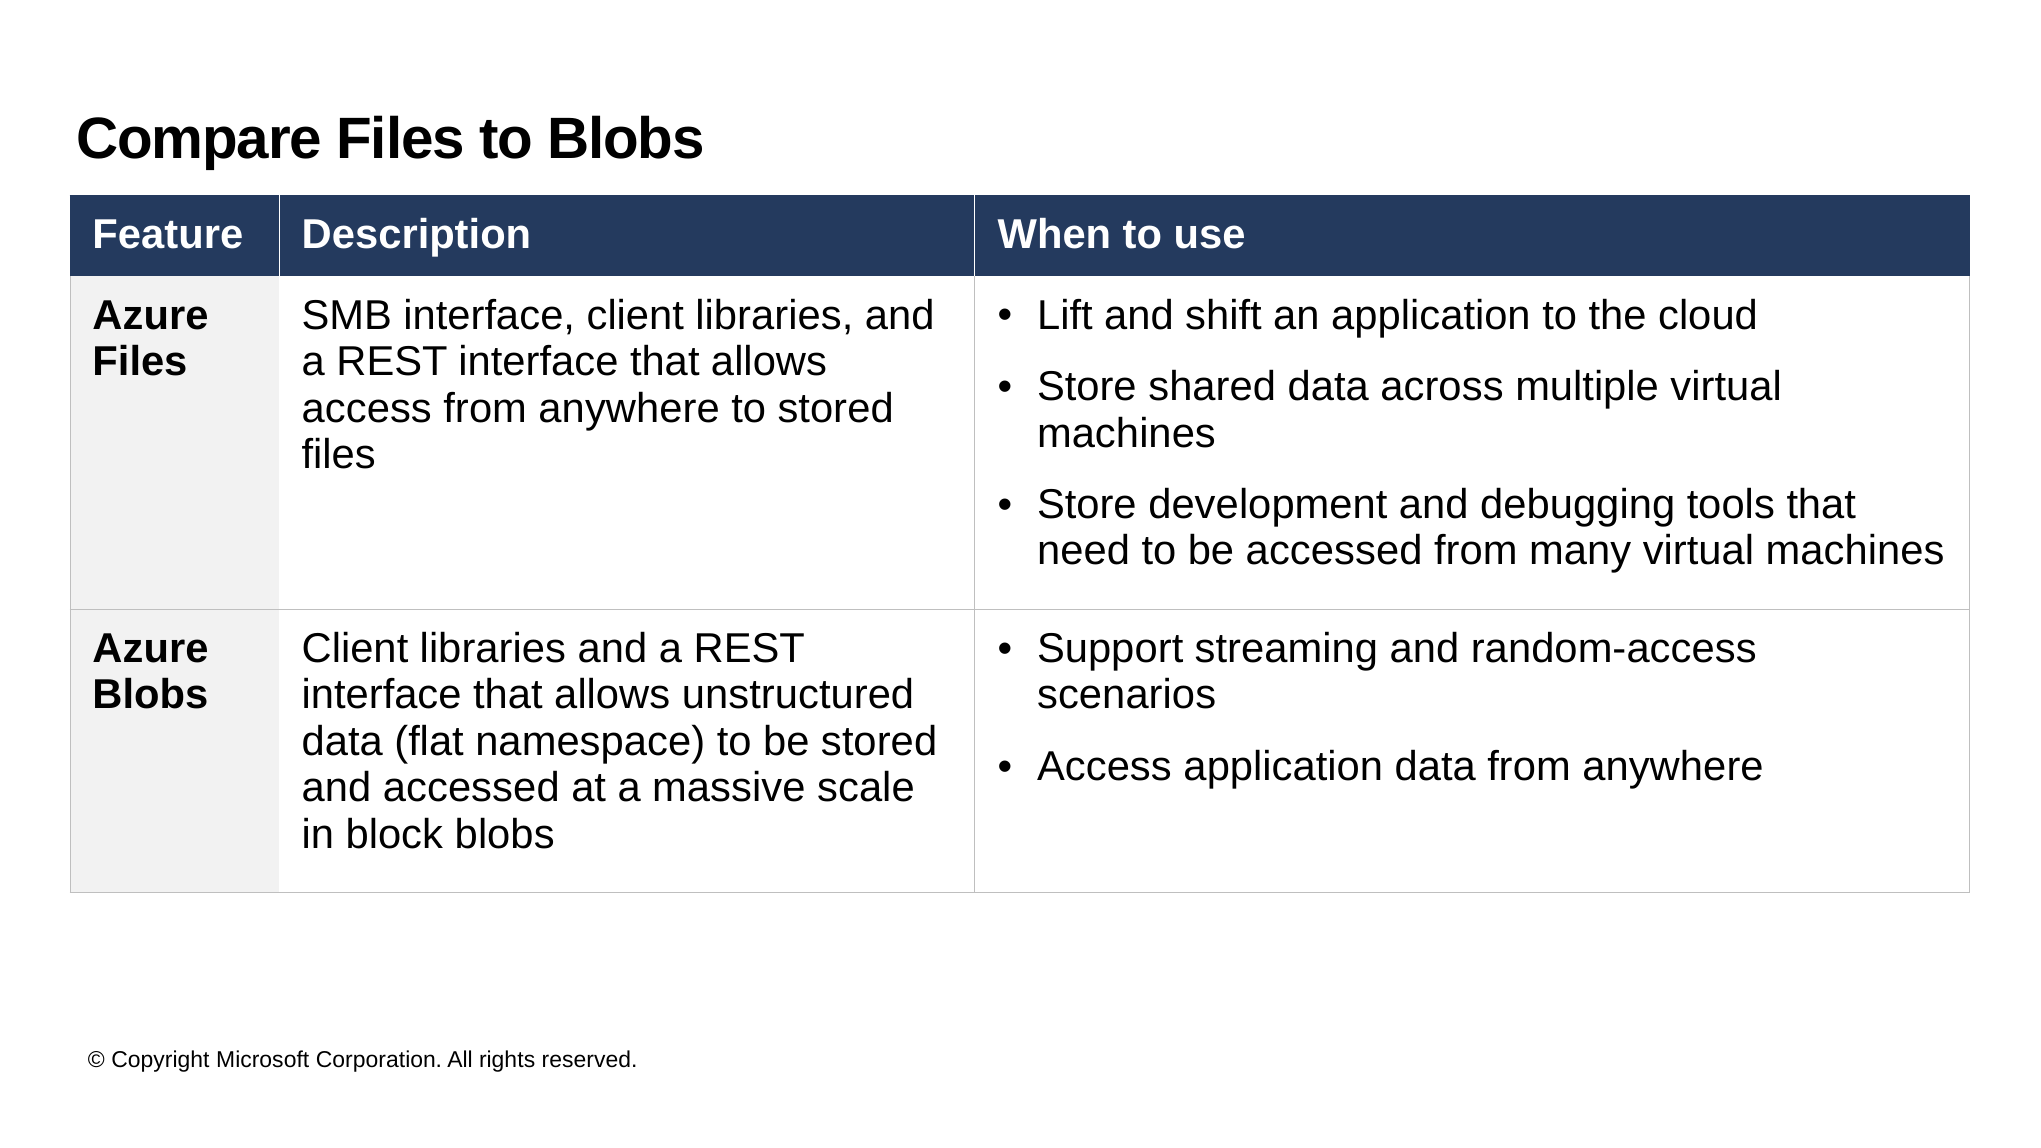

# Compare Files to Blobs
| Feature | Description | When to use |
| --- | --- | --- |
| Azure Files | SMB interface, client libraries, and a REST interface that allows access from anywhere to stored files | Lift and shift an application to the cloud Store shared data across multiple virtual machines Store development and debugging tools that need to be accessed from many virtual machines |
| Azure Blobs | Client libraries and a REST interface that allows unstructured data (flat namespace) to be stored and accessed at a massive scale in block blobs | Support streaming and random-access scenarios Access application data from anywhere |